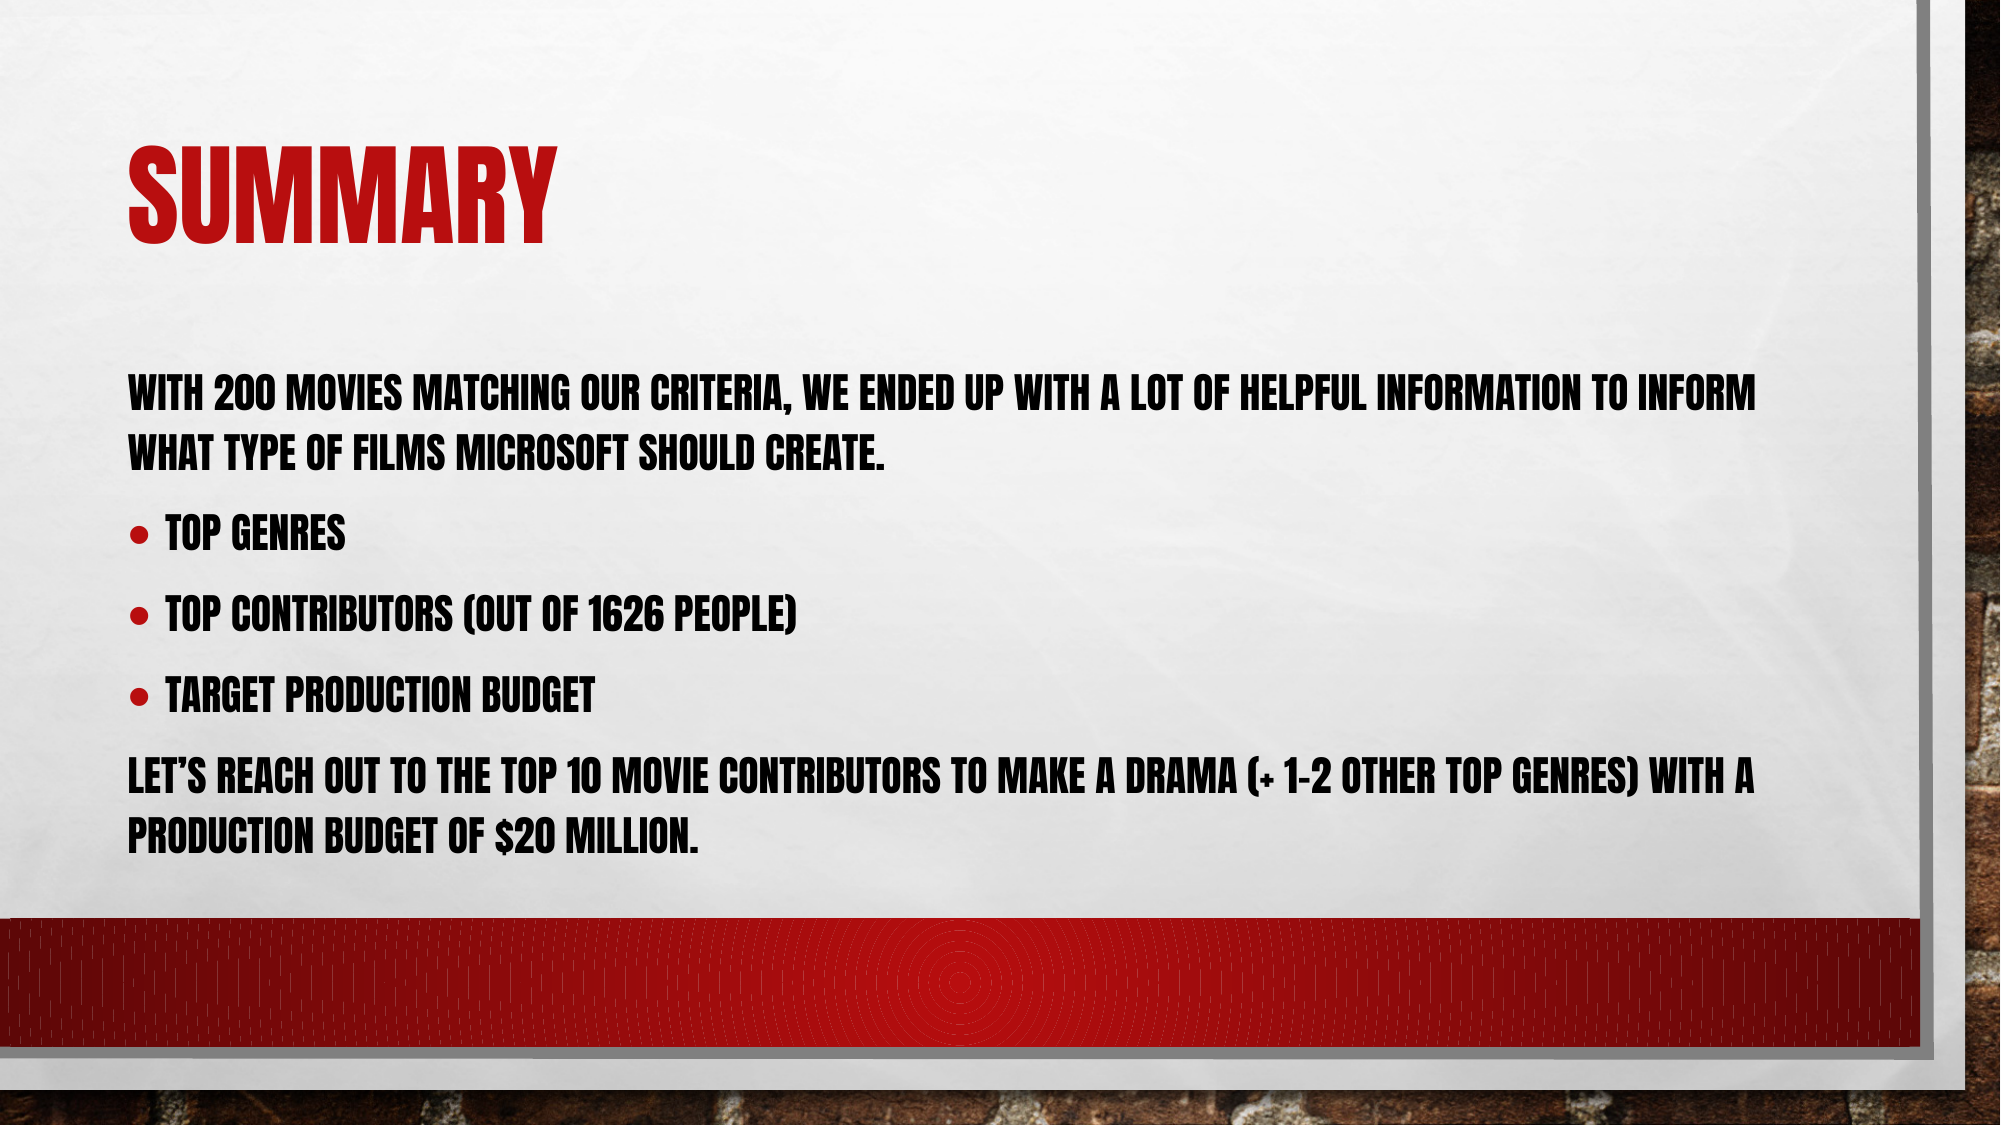

# Summary
With 200 movies matching our criteria, we ended up with a lot of helpful information to inform what type of films Microsoft should create.
Top genres
Top contributors (out of 1626 people)
Target Production Budget
Let’s reach out to the top 10 movie contributors to make a Drama (+ 1-2 other top Genres) with a production budget of $20 million.